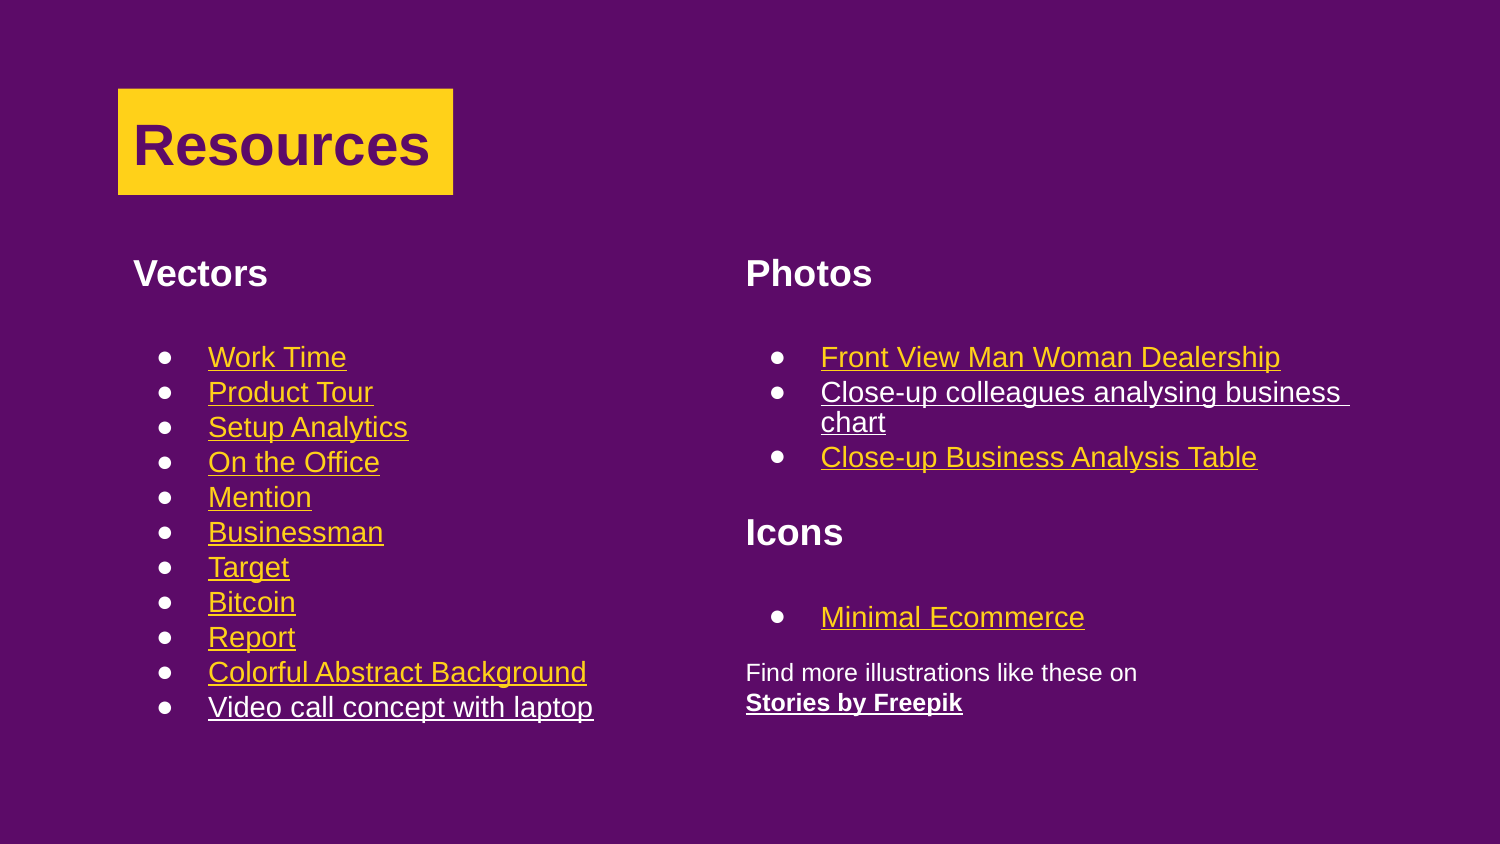

# Resources
Vectors

Work Time
Product Tour
Setup Analytics
On the Office
Mention
Businessman
Target
Bitcoin
Report
Colorful Abstract Background
Video call concept with laptop

Photos

Front View Man Woman Dealership
Close-up colleagues analysing business chart
Close-up Business Analysis Table

Icons

Minimal Ecommerce

Find more illustrations like these on Stories by Freepik